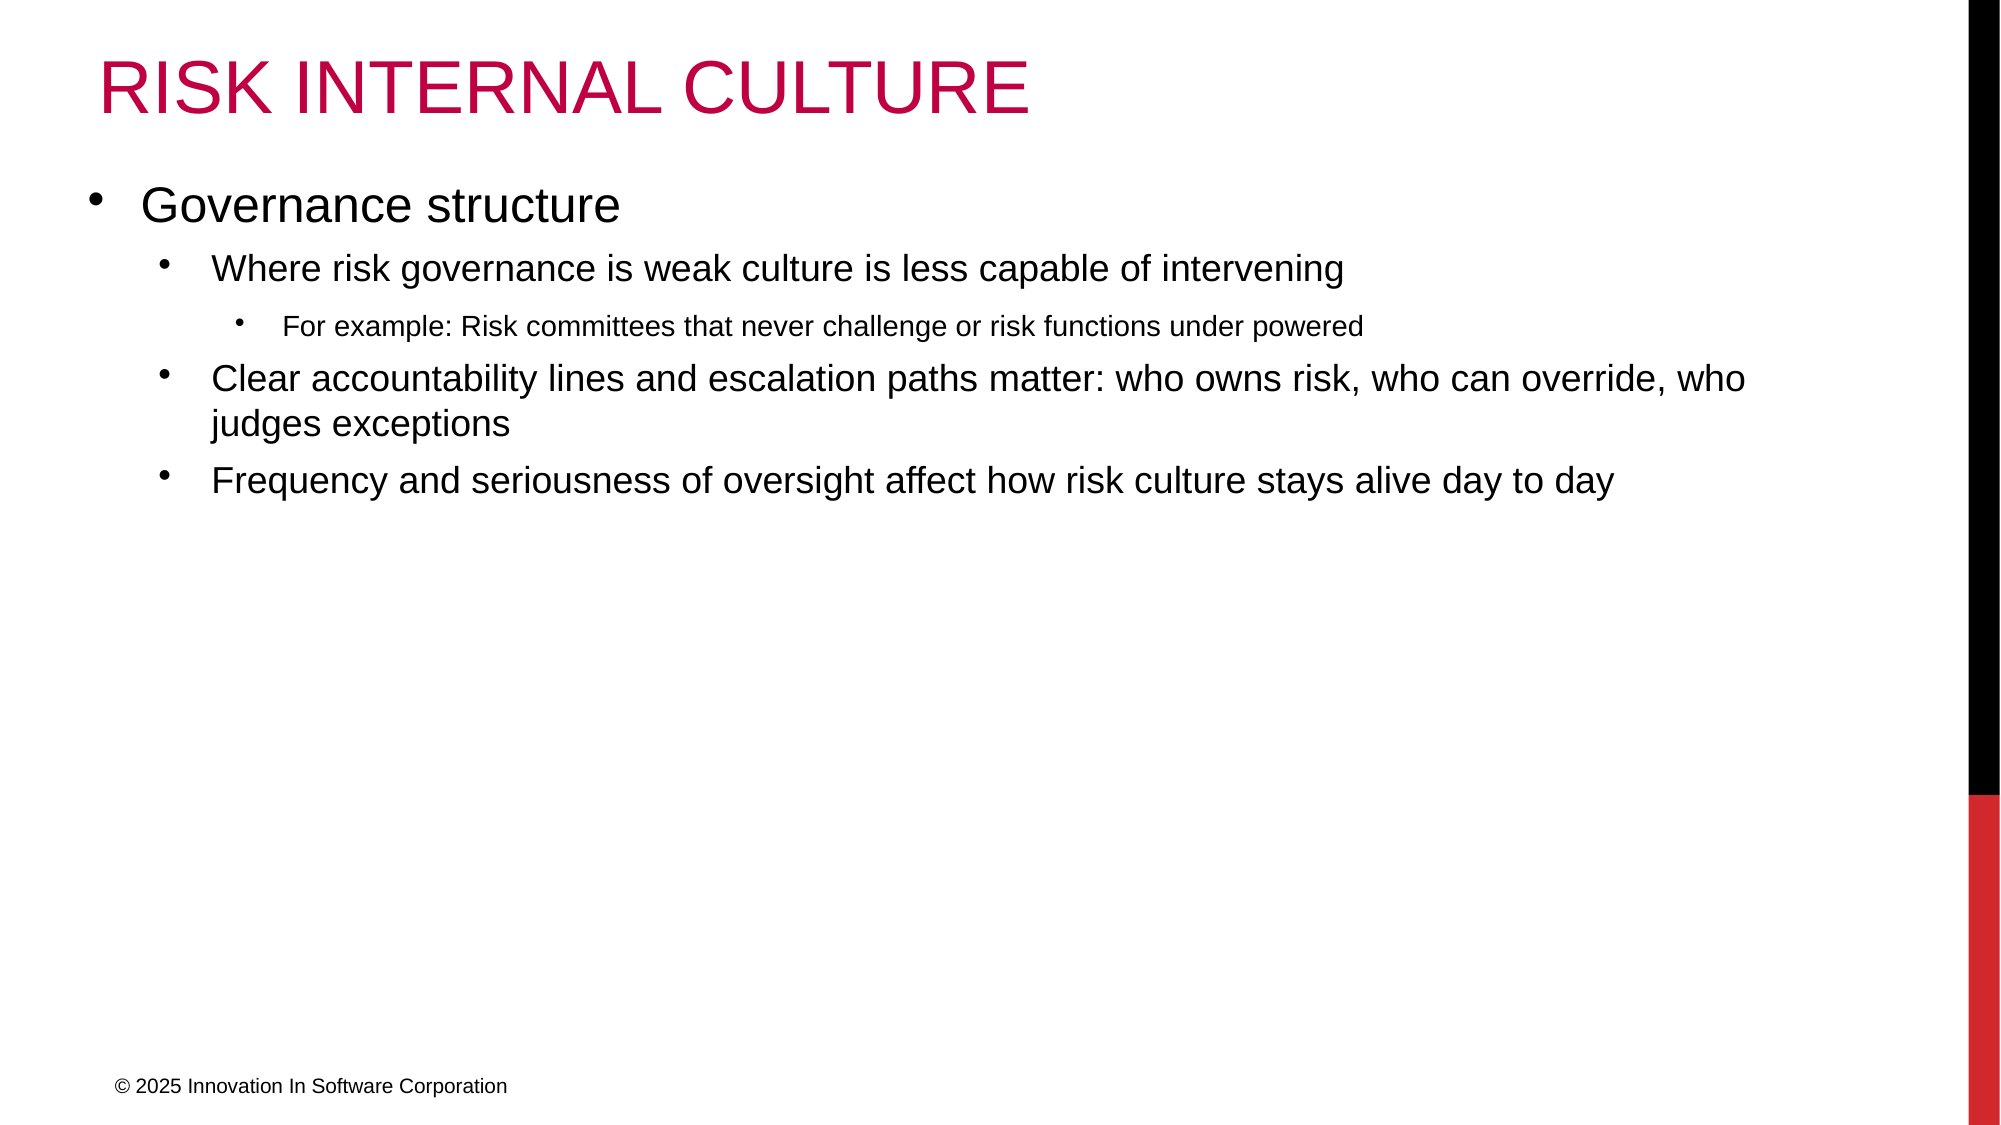

# Risk internal culture
Governance structure
Where risk governance is weak culture is less capable of intervening
For example: Risk committees that never challenge or risk functions under powered
Clear accountability lines and escalation paths matter: who owns risk, who can override, who judges exceptions
Frequency and seriousness of oversight affect how risk culture stays alive day to day
© 2025 Innovation In Software Corporation